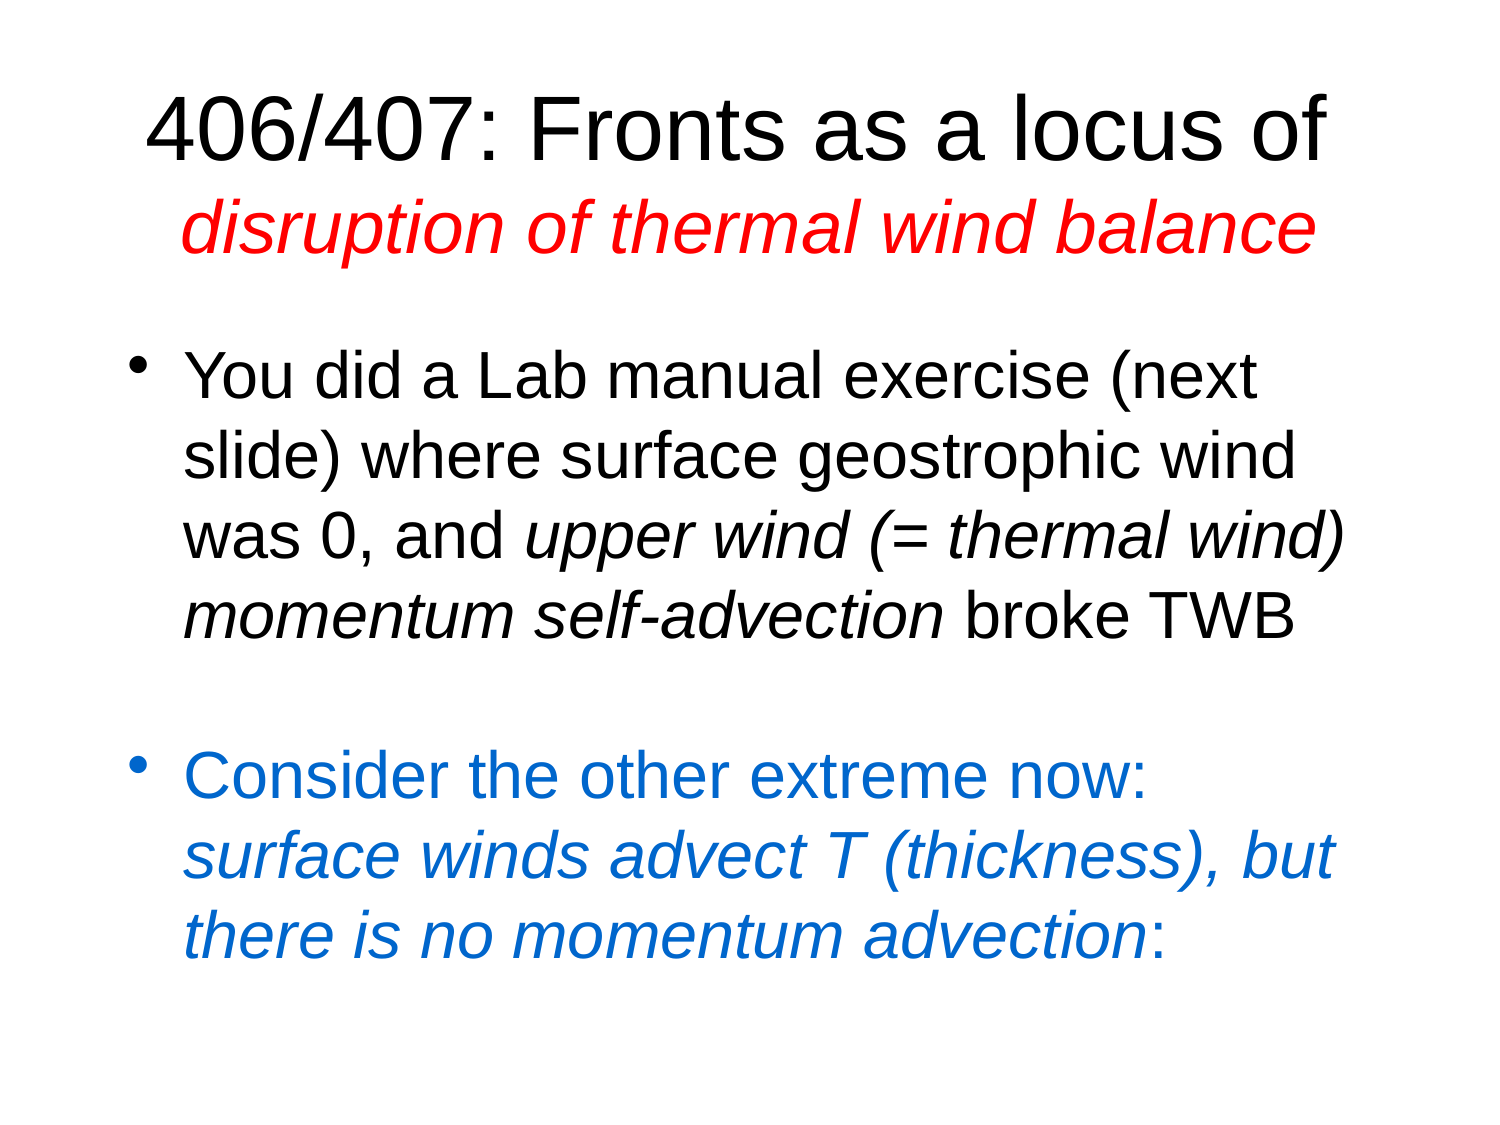

# 406/407: Fronts as a locus of disruption of thermal wind balance
You did a Lab manual exercise (next slide) where surface geostrophic wind was 0, and upper wind (= thermal wind) momentum self-advection broke TWB
Consider the other extreme now: surface winds advect T (thickness), but there is no momentum advection: